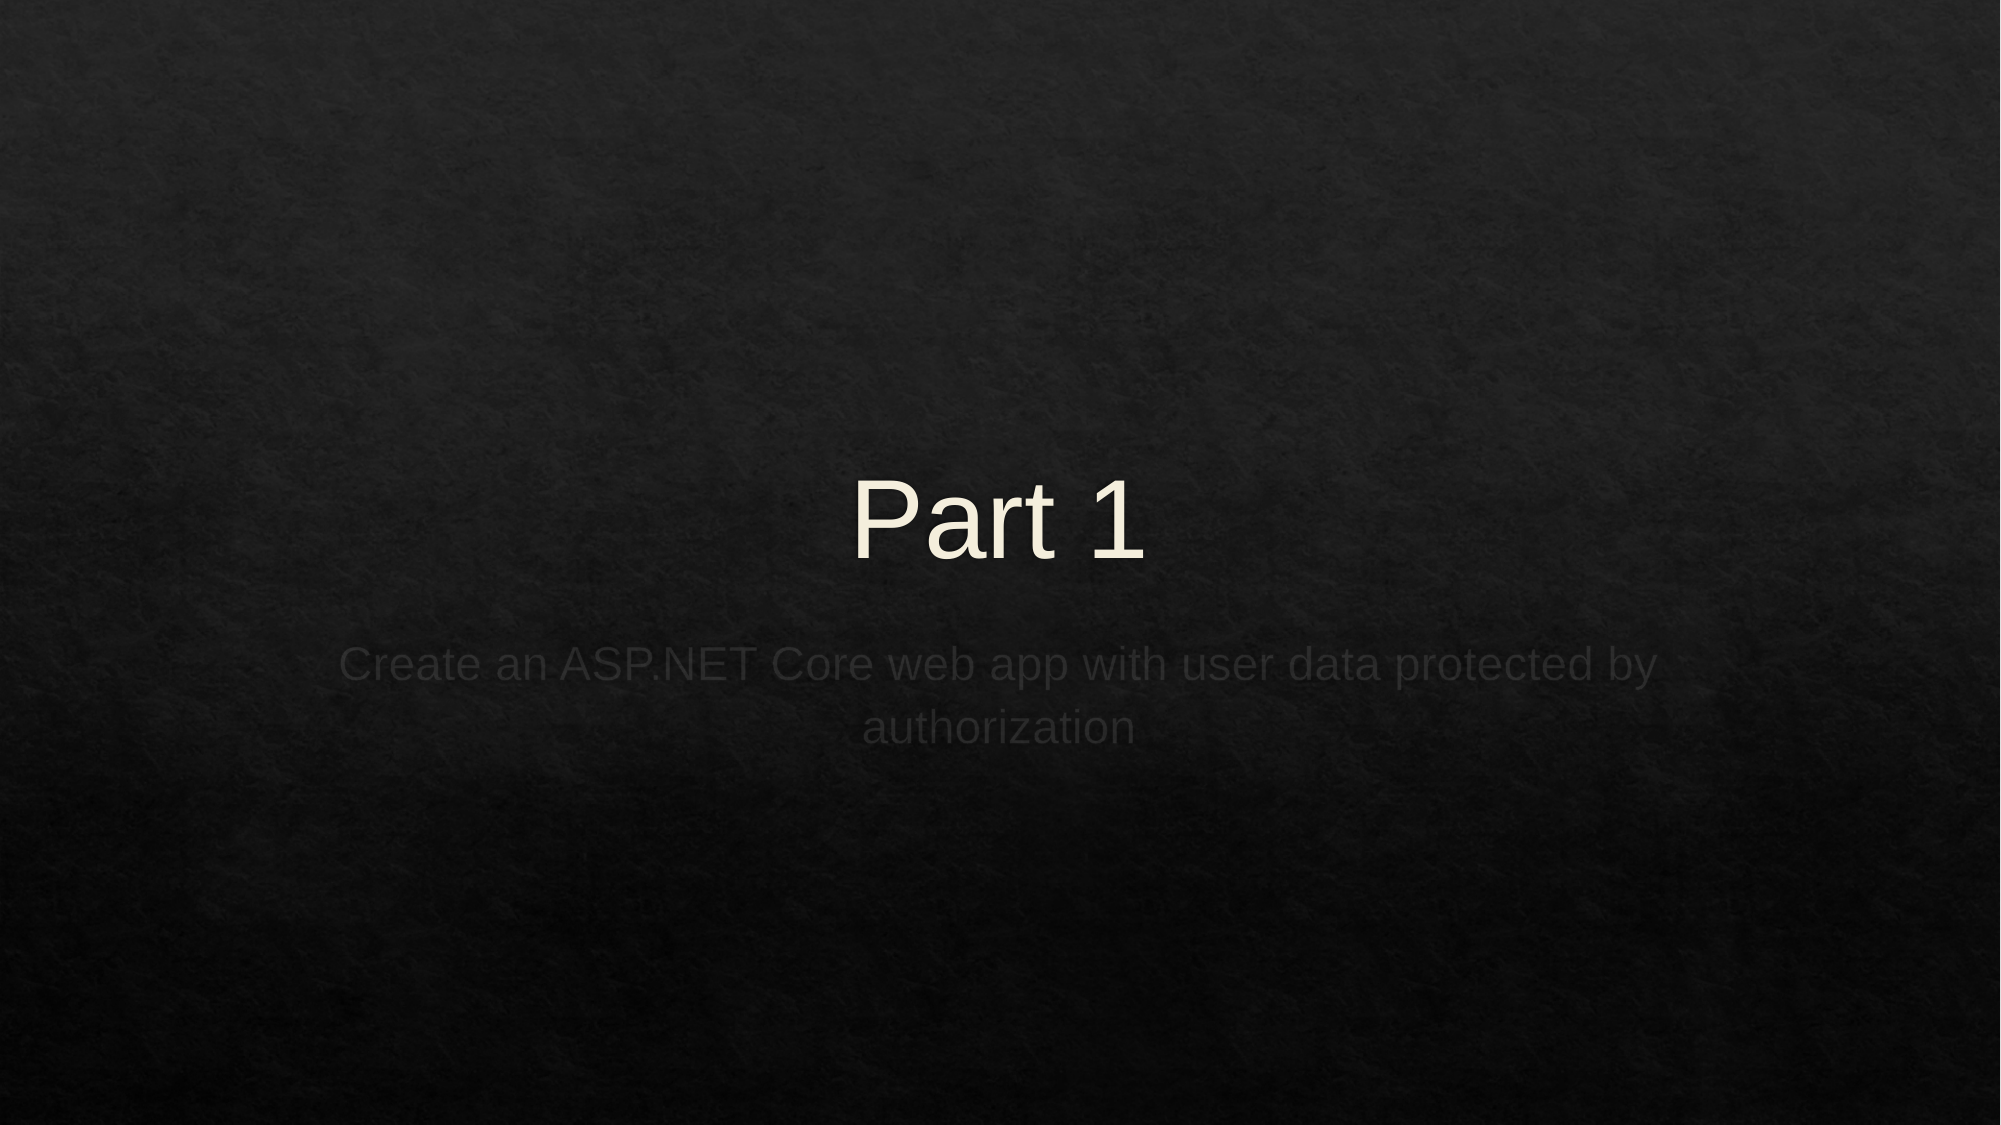

# Part 1
Create an ASP.NET Core web app with user data protected by authorization